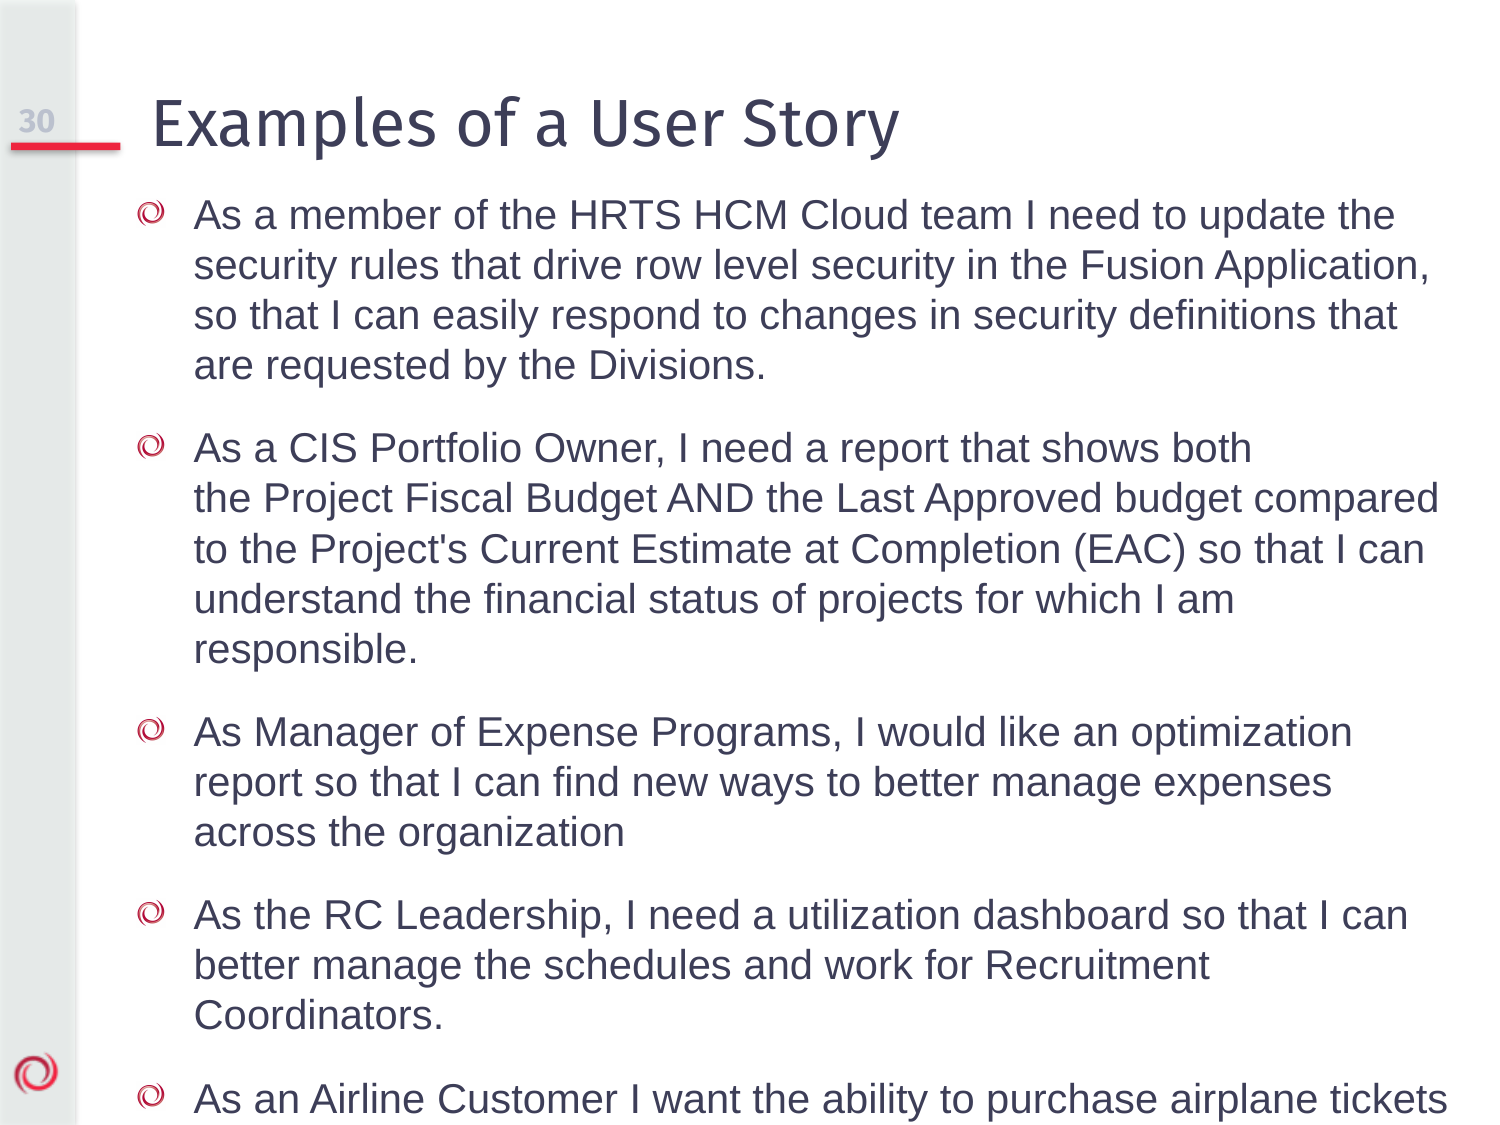

Examples of a User Story
30
As a member of the HRTS HCM Cloud team I need to update the security rules that drive row level security in the Fusion Application, so that I can easily respond to changes in security definitions that are requested by the Divisions.
As a CIS Portfolio Owner, I need a report that shows both the Project Fiscal Budget AND the Last Approved budget compared to the Project's Current Estimate at Completion (EAC) so that I can understand the financial status of projects for which I am responsible.
As Manager of Expense Programs, I would like an optimization report so that I can find new ways to better manage expenses across the organization
As the RC Leadership, I need a utilization dashboard so that I can better manage the schedules and work for Recruitment Coordinators.
As an Airline Customer I want the ability to purchase airplane tickets online, so that I do not have to call into the 800#.